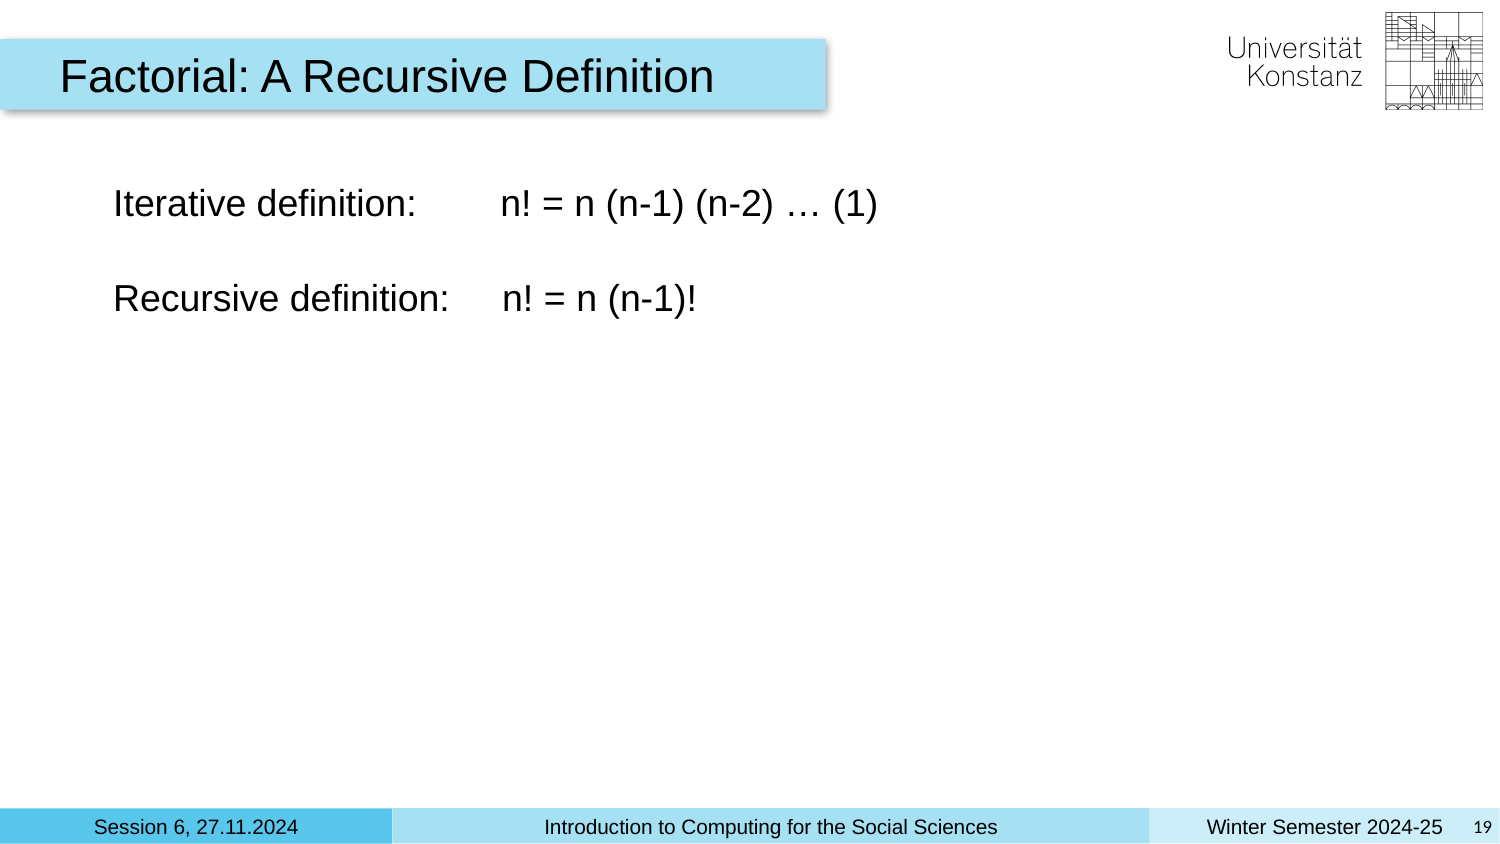

Factorial: A Recursive Definition
Iterative definition:        n! = n (n-1) (n-2) … (1)
Recursive definition:     n! = n (n-1)!